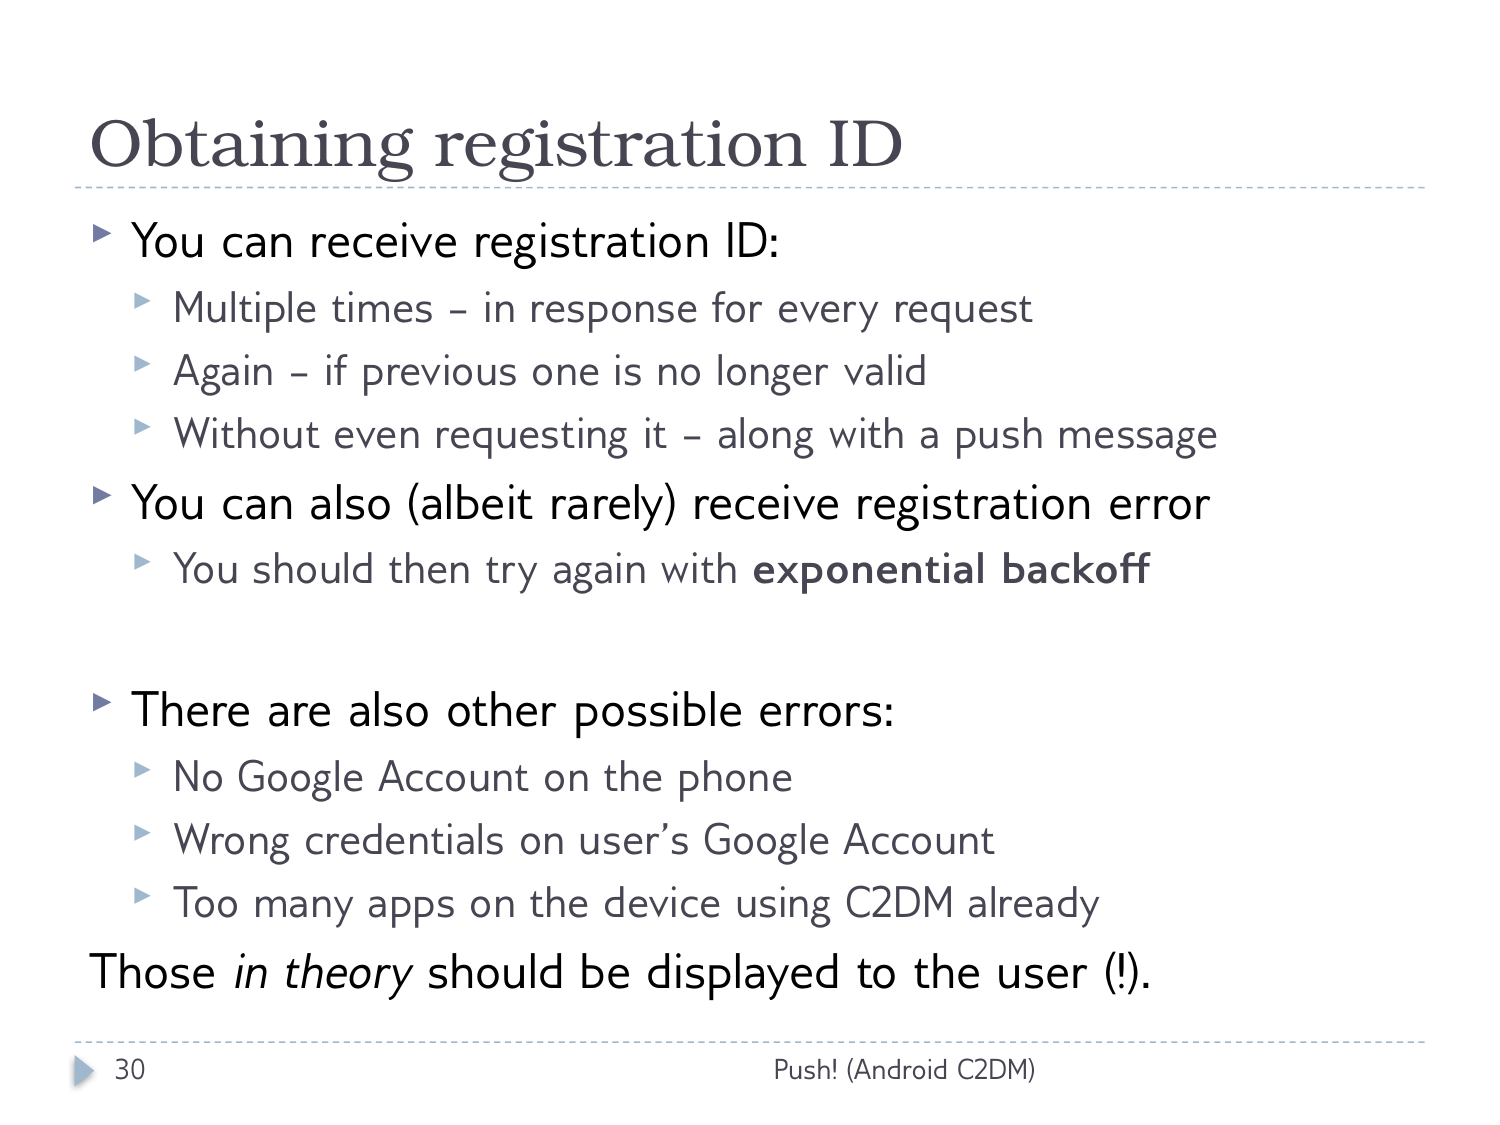

# Obtaining registration ID
You can receive registration ID:
Multiple times – in response for every request
Again – if previous one is no longer valid
Without even requesting it – along with a push message
You can also (albeit rarely) receive registration error
You should then try again with exponential backoff

There are also other possible errors:
No Google Account on the phone
Wrong credentials on user’s Google Account
Too many apps on the device using C2DM already
Those in theory should be displayed to the user (!).
30
Push! (Android C2DM)